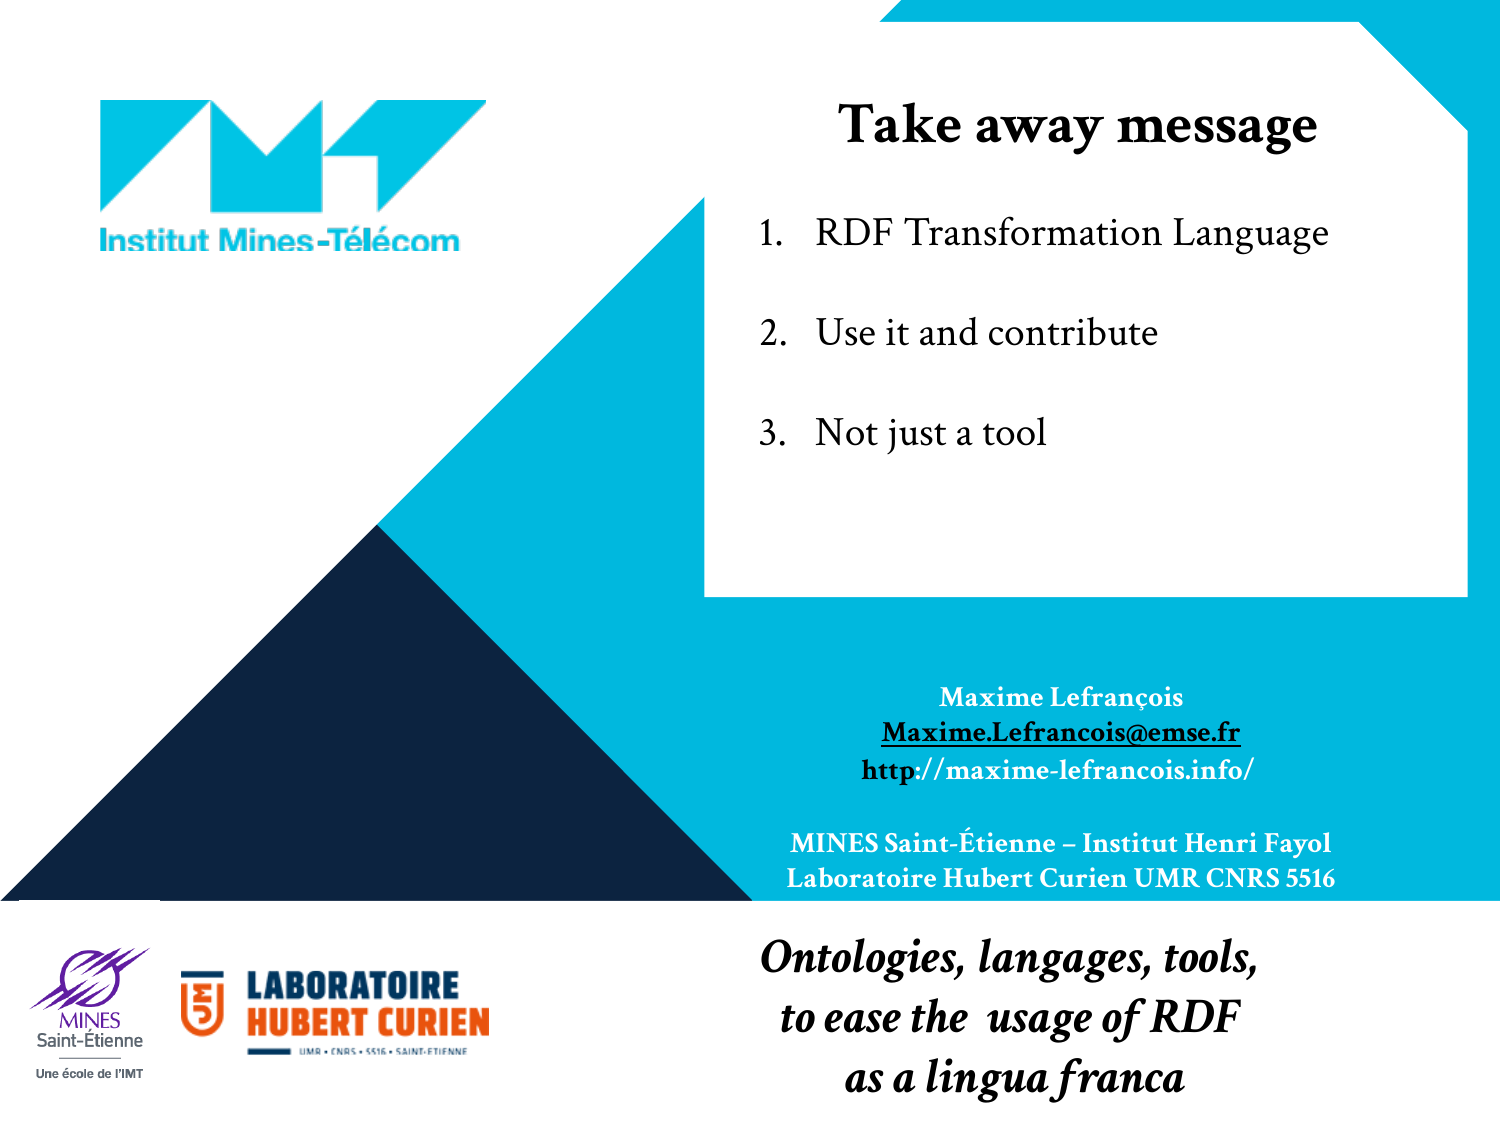

Take away message

RDF Transformation Language

Use it and contribute

Not just a tool
Maxime Lefrançois
Maxime.Lefrancois@emse.fr
http://maxime-lefrancois.info/

MINES Saint-Étienne – Institut Henri Fayol
Laboratoire Hubert Curien UMR CNRS 5516
Ontologies, langages, tools,
to ease the  usage of RDF
as a lingua franca
73